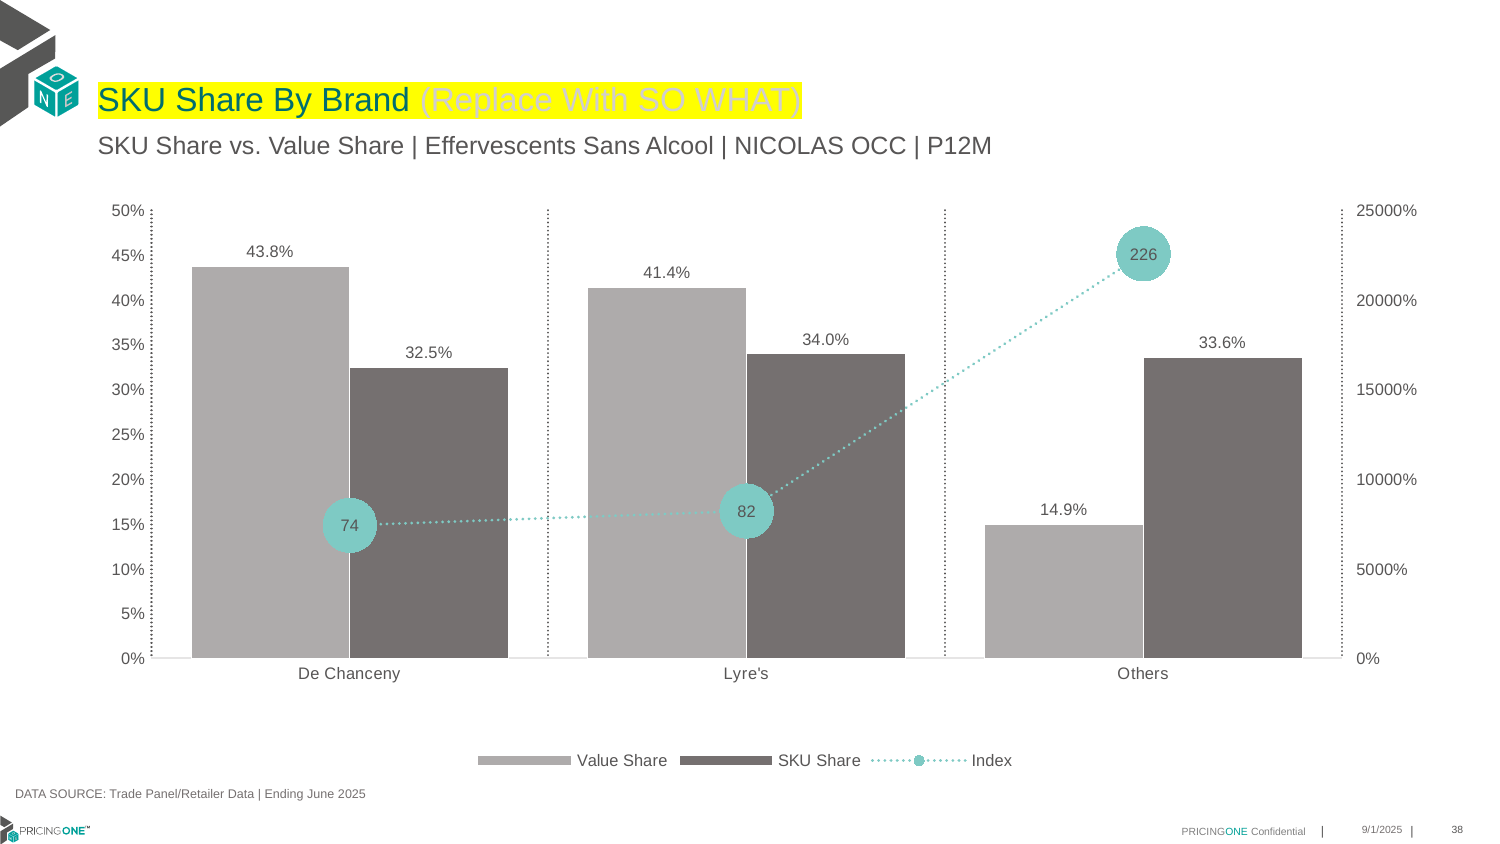

# SKU Share By Brand (Replace With SO WHAT)
SKU Share vs. Value Share | Effervescents Sans Alcool | NICOLAS OCC | P12M

### Chart

| Category | Value Share | SKU Share | Index |
|---|---|---|---|
| De Chanceny | 0.4376256281407035 | 0.3245283018867924 | 74.15660350276639 |
| Lyre's | 0.4135678391959799 | 0.33962264150943394 | 82.12017698709278 |
| Others | 0.1488065326633166 | 0.33584905660377357 | 225.69510262271314 |
DATA SOURCE: Trade Panel/Retailer Data | Ending June 2025

9/1/2025
38